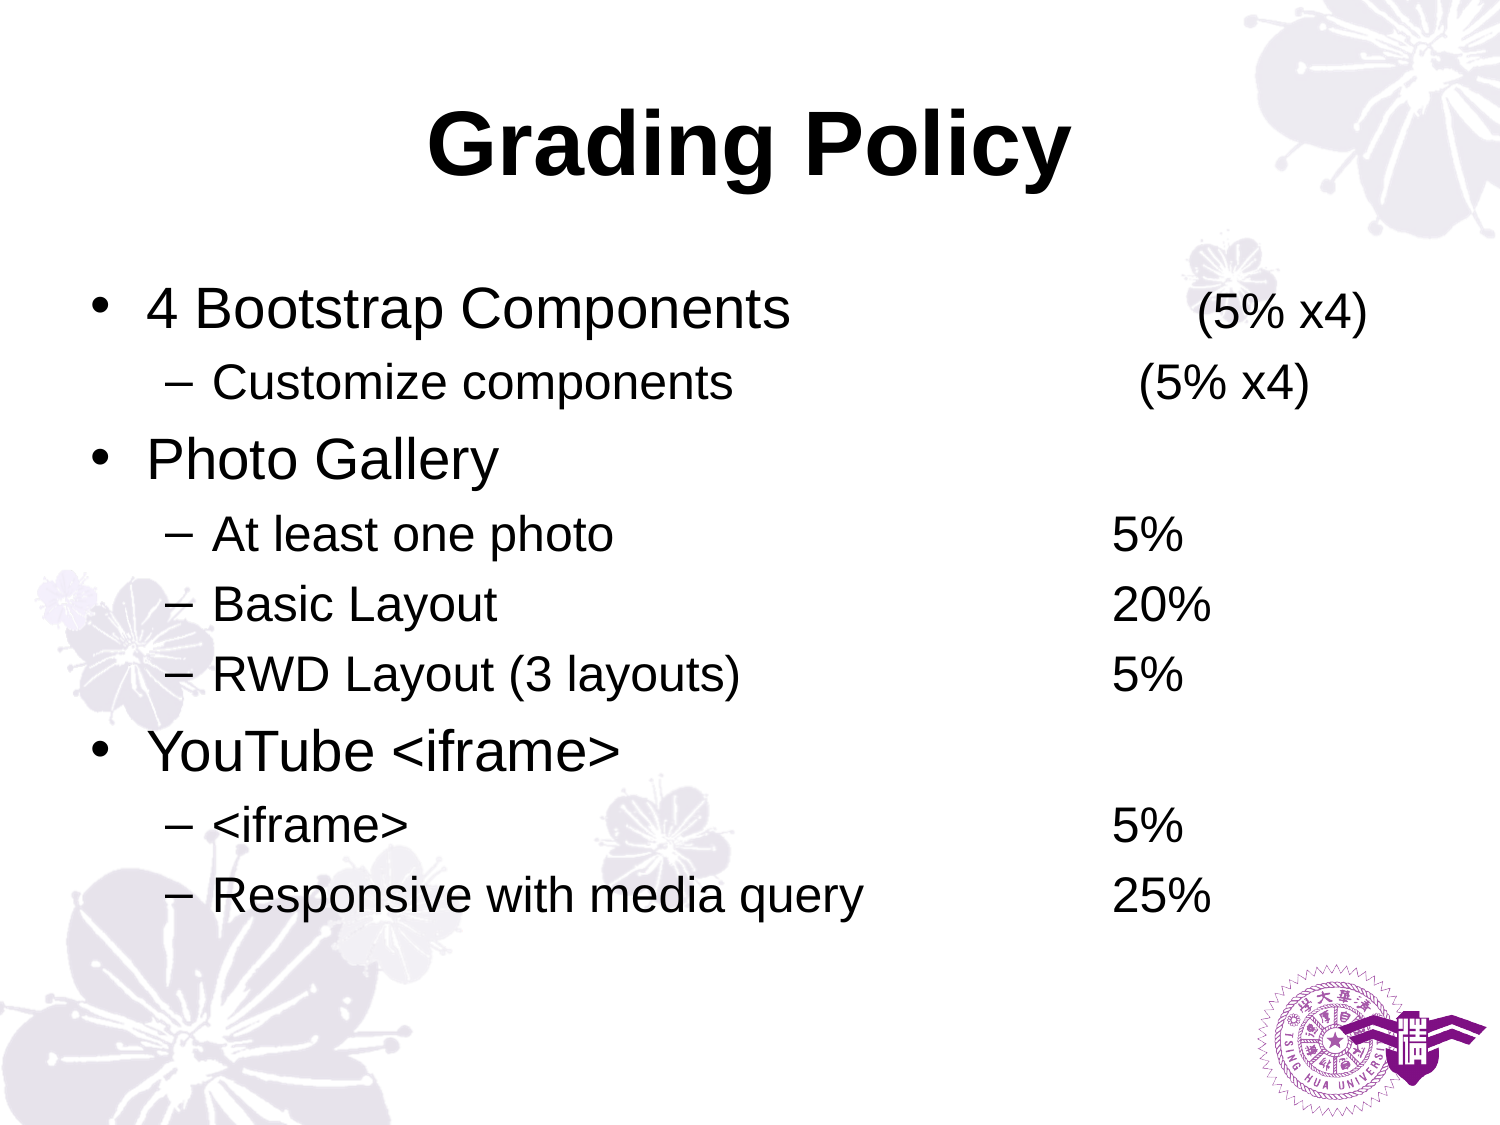

# Grading Policy
4 Bootstrap Components			(5% x4)
Customize components                             (5% x4)
Photo Gallery
At least one photo				5%
Basic Layout					20%
RWD Layout (3 layouts)			5%
YouTube <iframe>
<iframe>					5%
Responsive with media query		25%